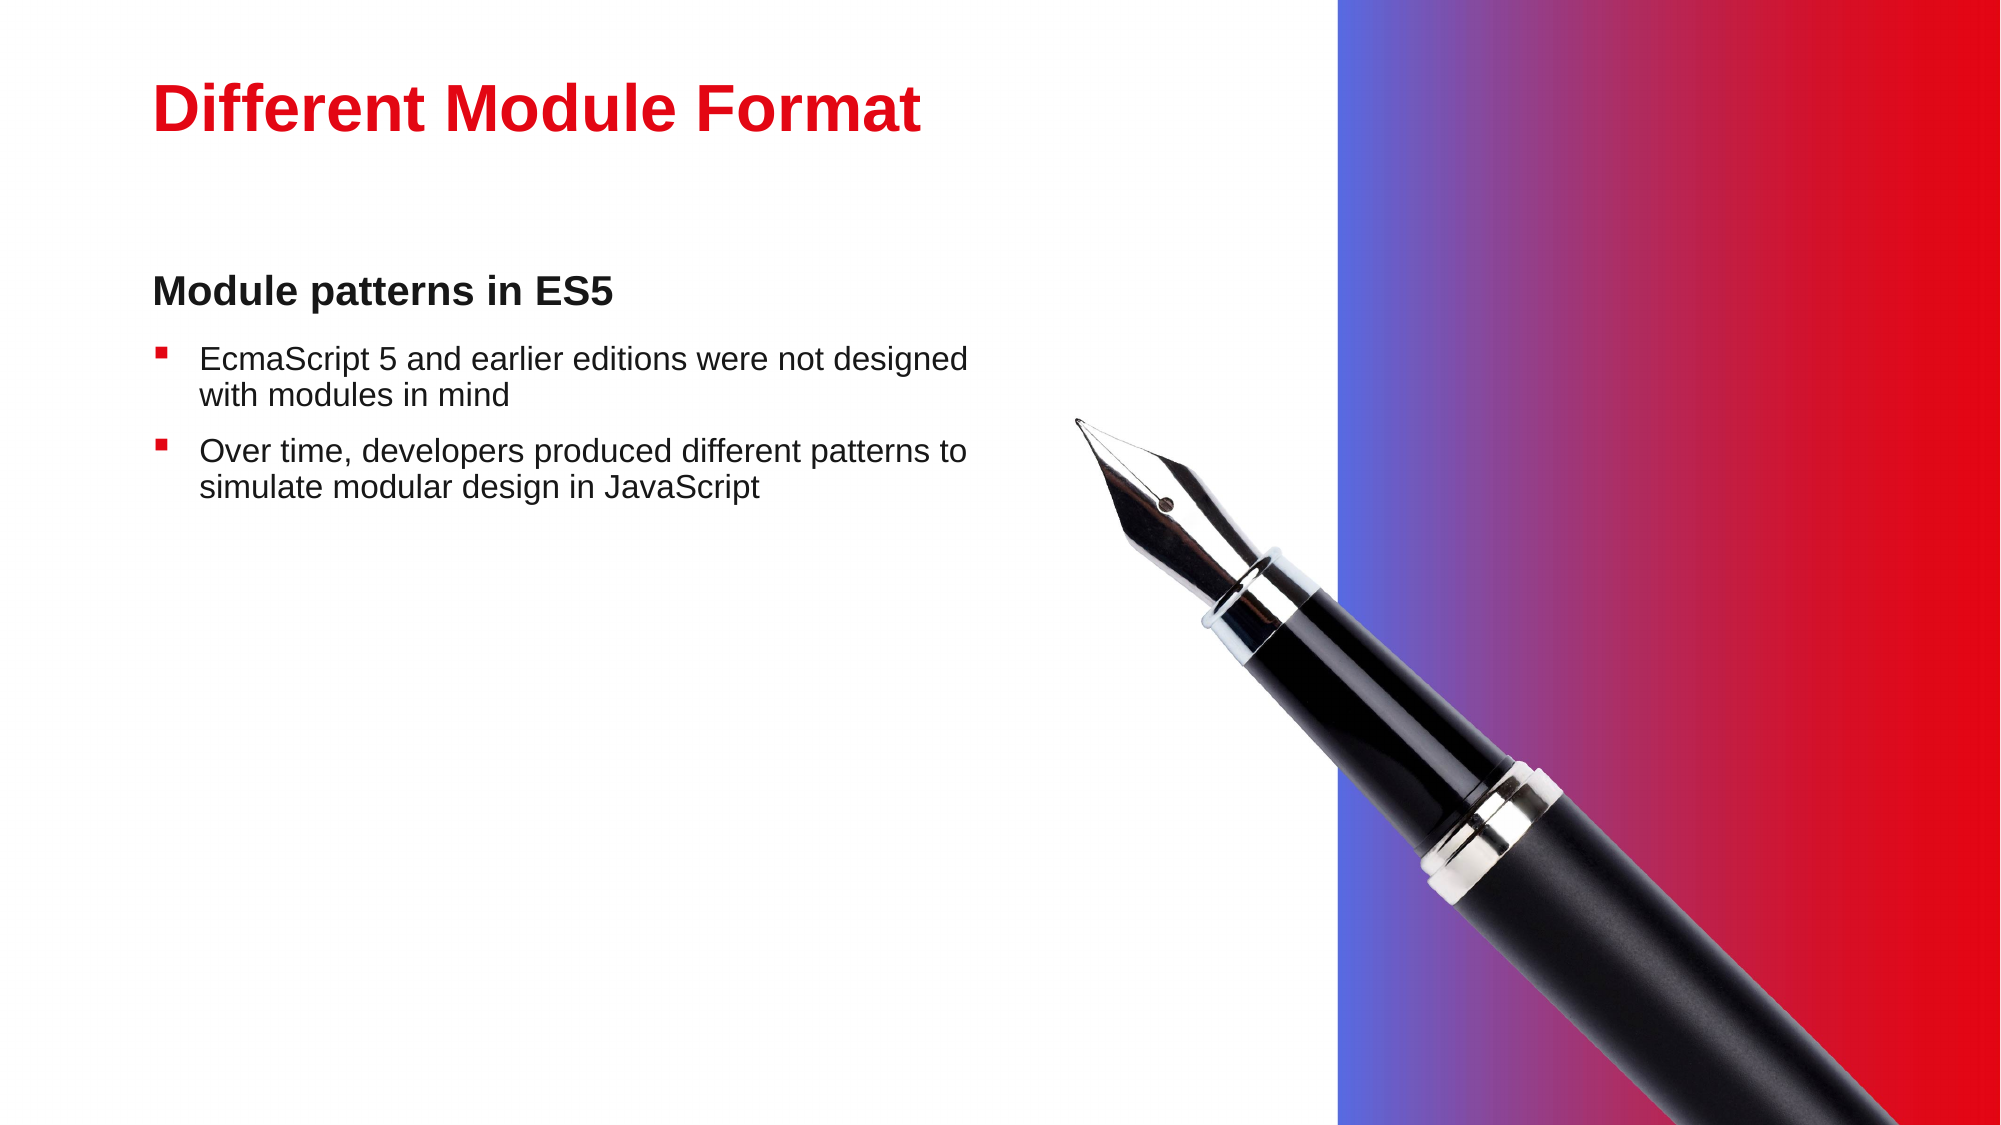

# Different Module Format
Module patterns in ES5

EcmaScript 5 and earlier editions were not designed with modules in mind
Over time, developers produced different patterns to simulate modular design in JavaScript